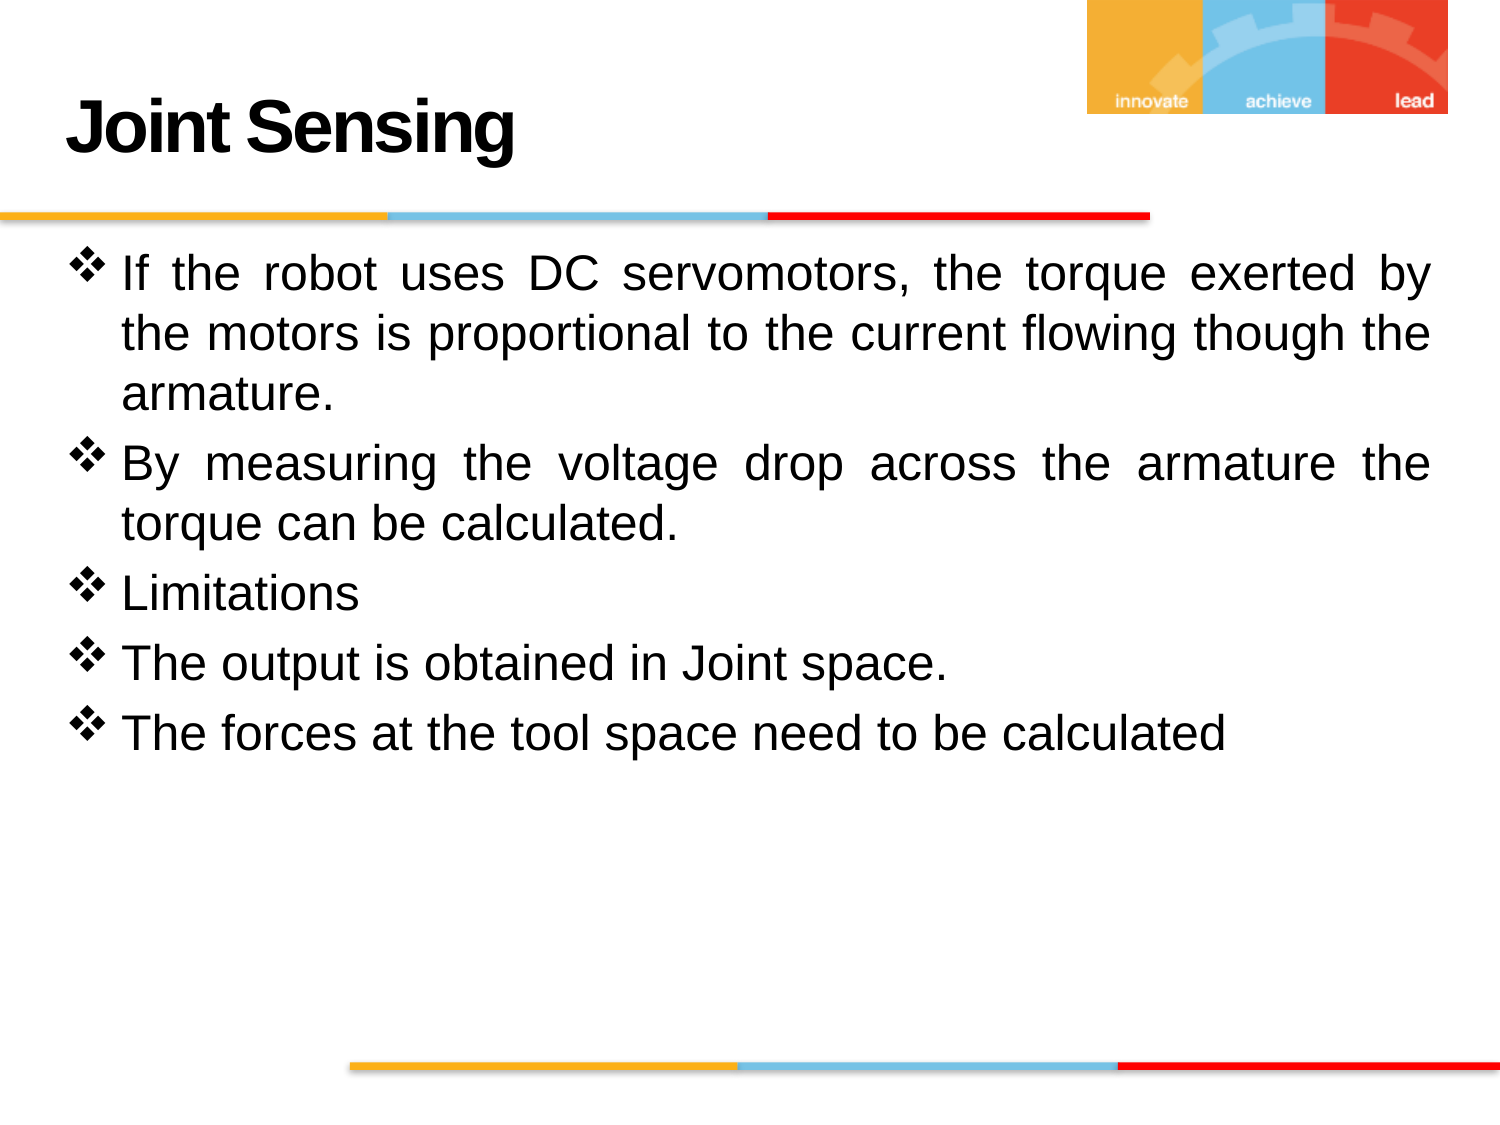

# Joint Sensing
If the robot uses DC servomotors, the torque exerted by the motors is proportional to the current flowing though the armature.
By measuring the voltage drop across the armature the torque can be calculated.
Limitations
The output is obtained in Joint space.
The forces at the tool space need to be calculated